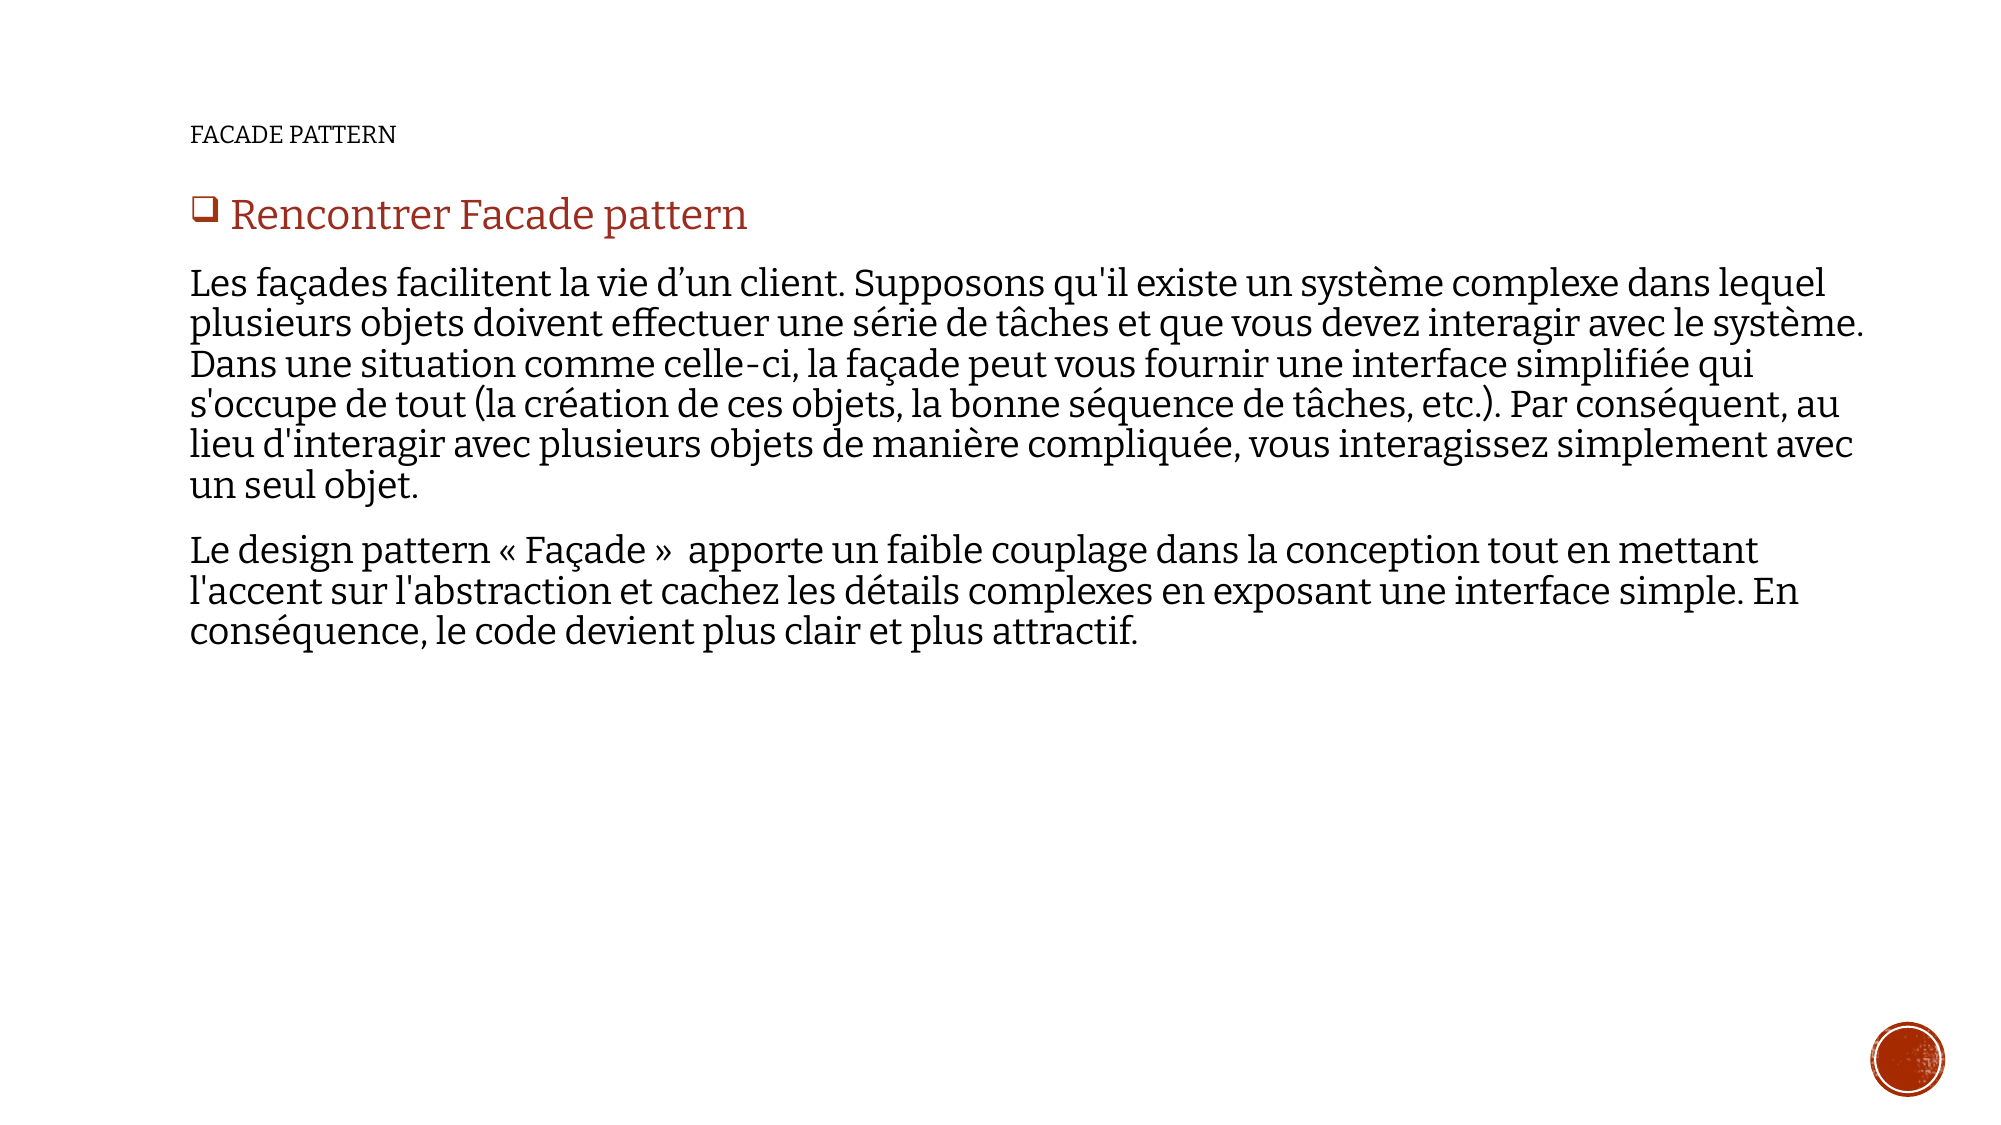

# Facade Pattern
 Rencontrer Facade pattern
Les façades facilitent la vie d’un client. Supposons qu'il existe un système complexe dans lequel plusieurs objets doivent effectuer une série de tâches et que vous devez interagir avec le système. Dans une situation comme celle-ci, la façade peut vous fournir une interface simplifiée qui s'occupe de tout (la création de ces objets, la bonne séquence de tâches, etc.). Par conséquent, au lieu d'interagir avec plusieurs objets de manière compliquée, vous interagissez simplement avec un seul objet.
Le design pattern « Façade »  apporte un faible couplage dans la conception tout en mettant l'accent sur l'abstraction et cachez les détails complexes en exposant une interface simple. En conséquence, le code devient plus clair et plus attractif.